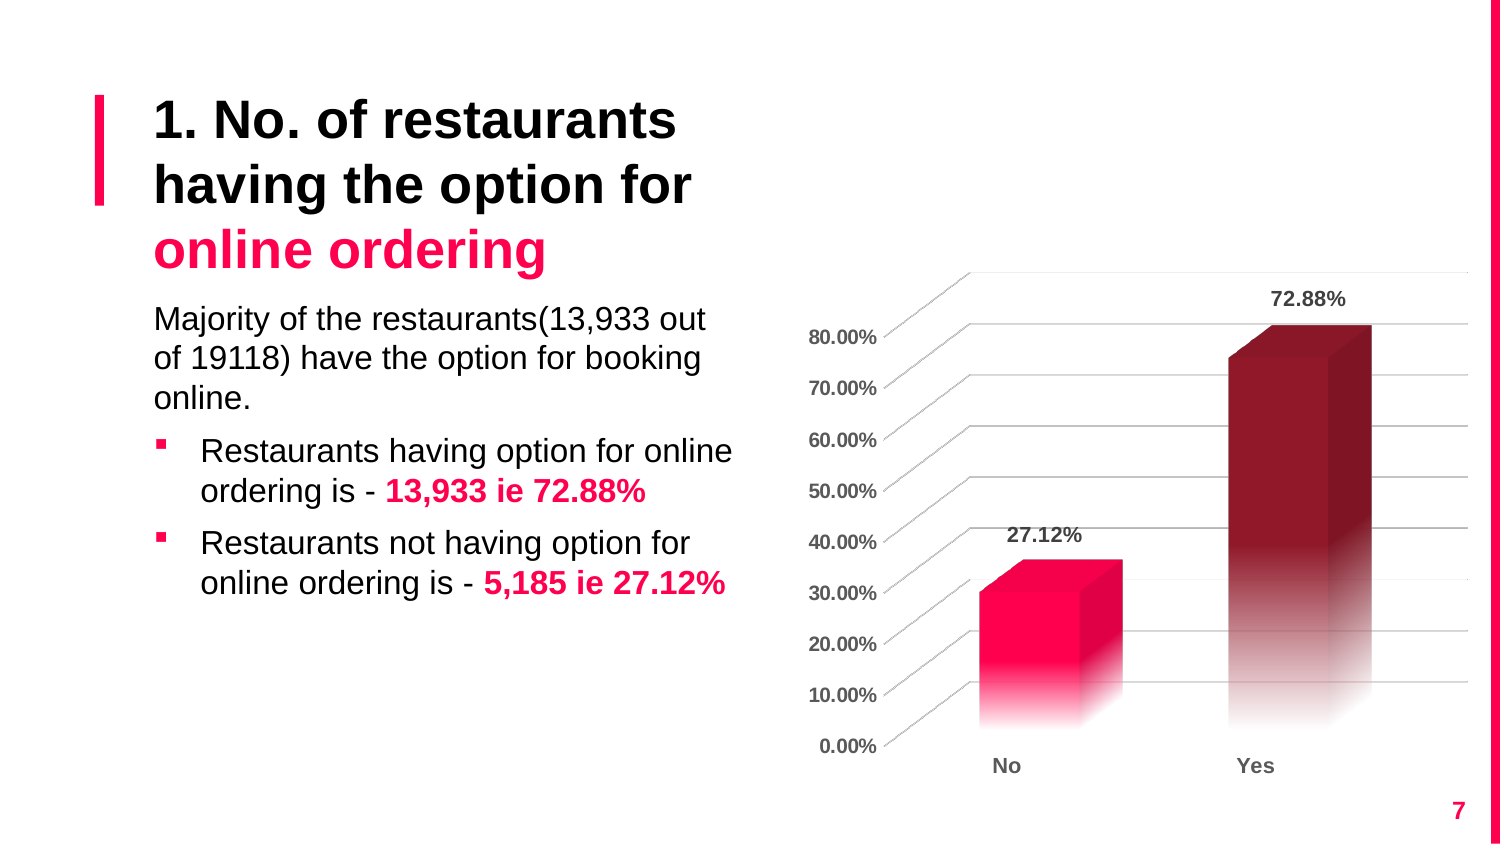

# 1. No. of restaurants having the option for online ordering

[unsupported chart]

Majority of the restaurants(13,933 out of 19118) have the option for booking online.
Restaurants having option for online ordering is - 13,933 ie 72.88%
Restaurants not having option for online ordering is - 5,185 ie 27.12%
7